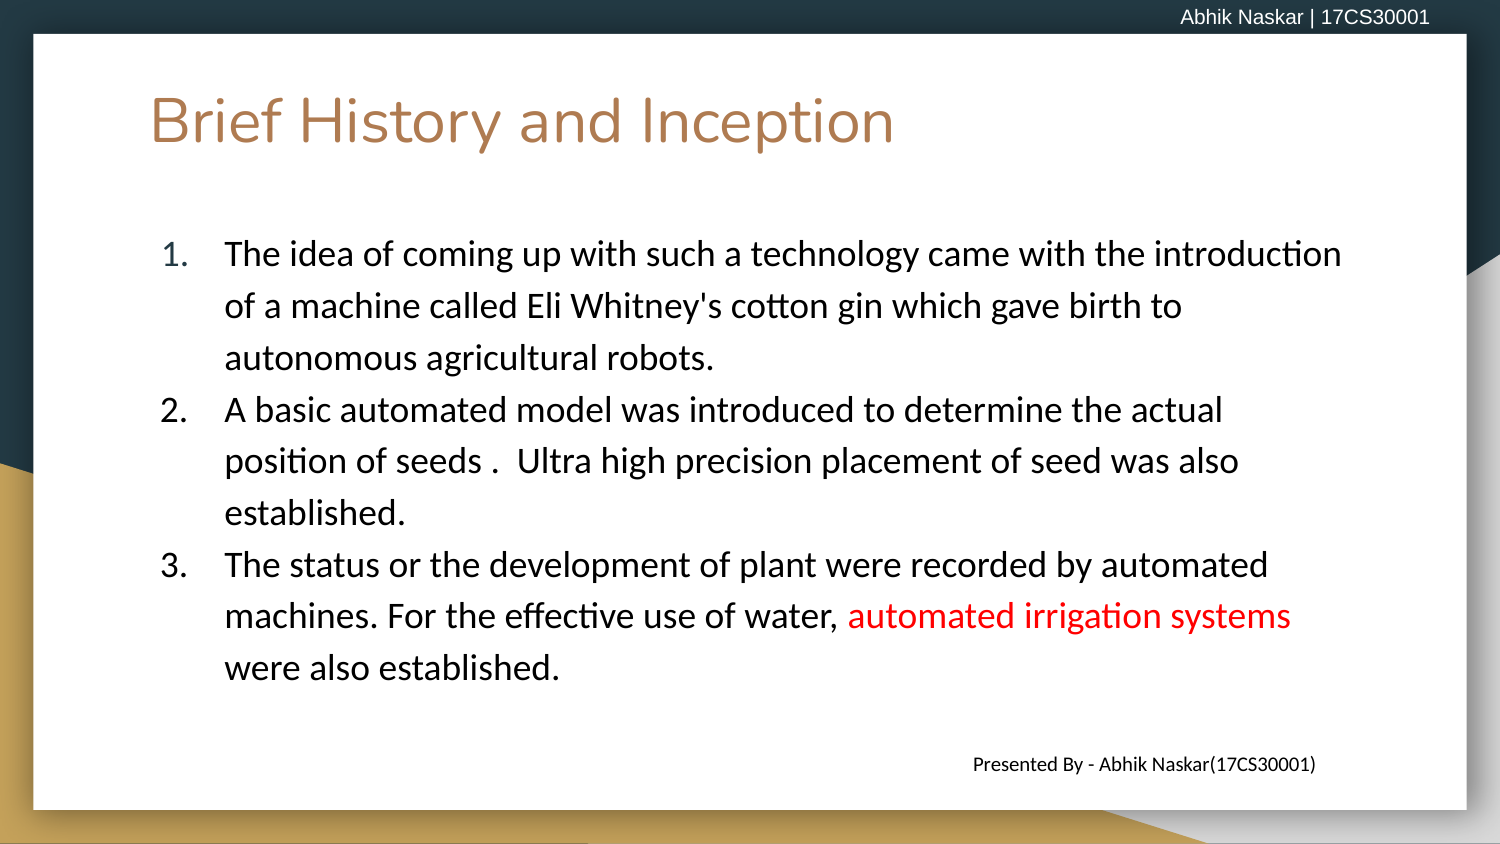

Abhik Naskar | 17CS30001
# Brief History and Inception
The idea of coming up with such a technology came with the introduction of a machine called Eli Whitney's cotton gin which gave birth to autonomous agricultural robots.
A basic automated model was introduced to determine the actual position of seeds .  Ultra high precision placement of seed was also established.
The status or the development of plant were recorded by automated machines. For the effective use of water, automated irrigation systems were also established.

Presented By - Abhik Naskar(17CS30001)